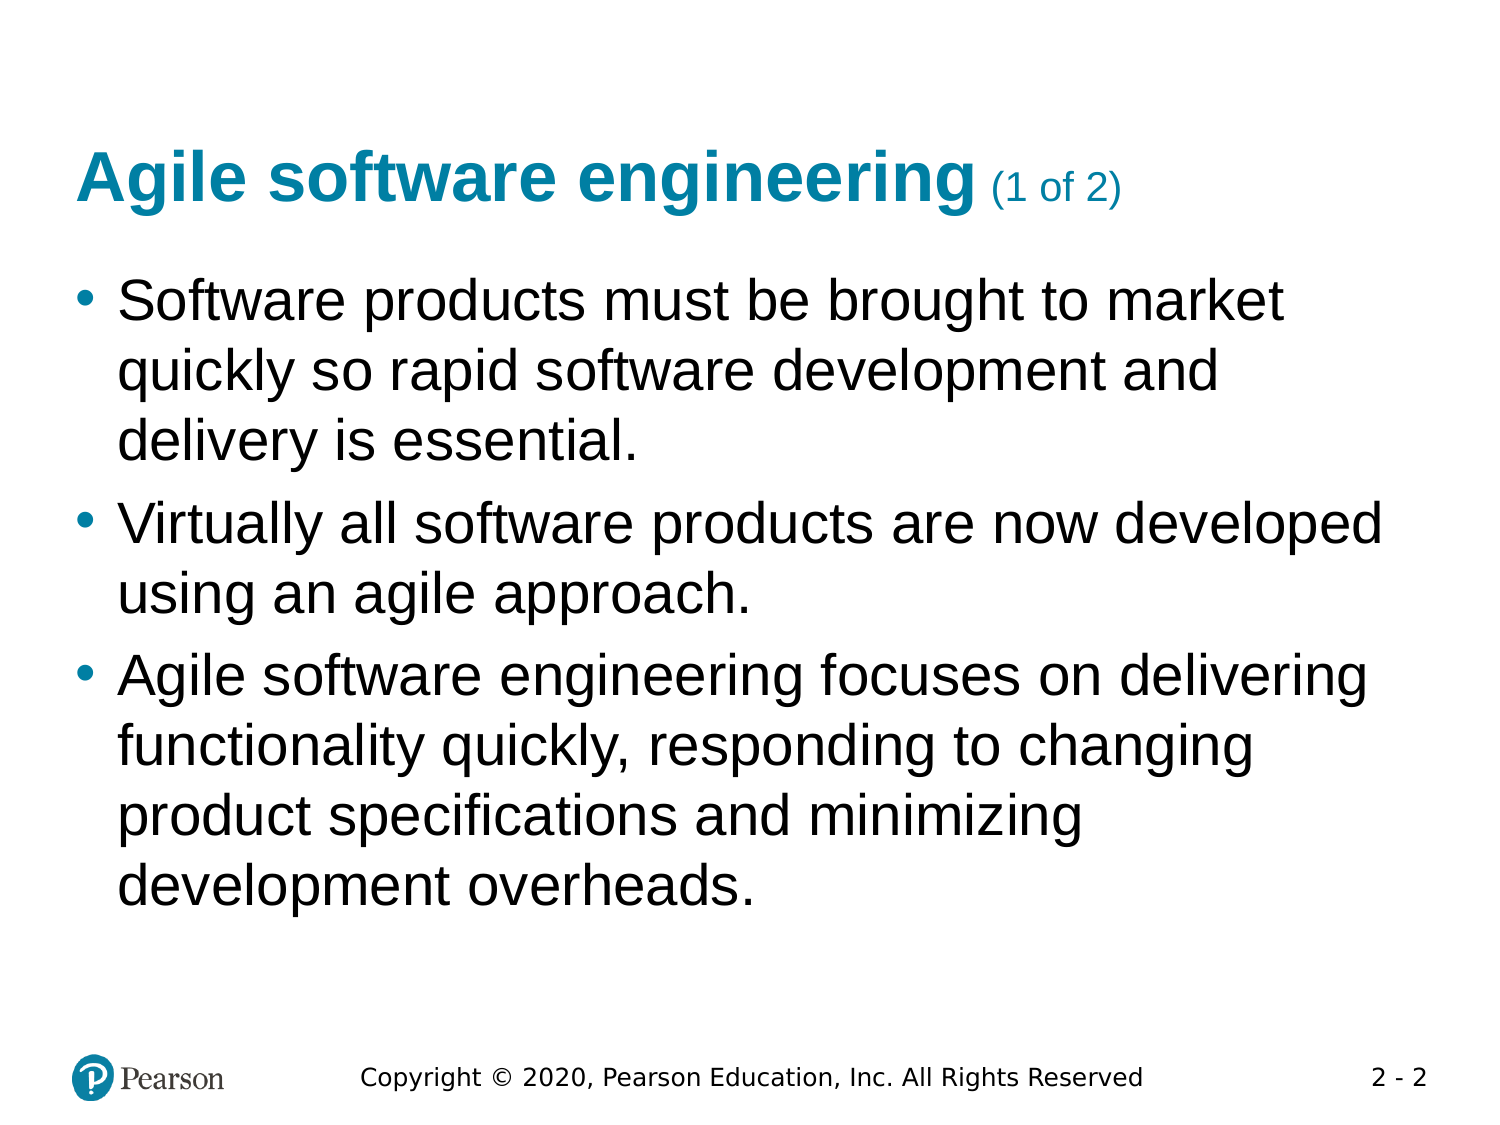

# Agile software engineering (1 of 2)
Software products must be brought to market quickly so rapid software development and delivery is essential.
Virtually all software products are now developed using an agile approach.
Agile software engineering focuses on delivering functionality quickly, responding to changing product specifications and minimizing development overheads.